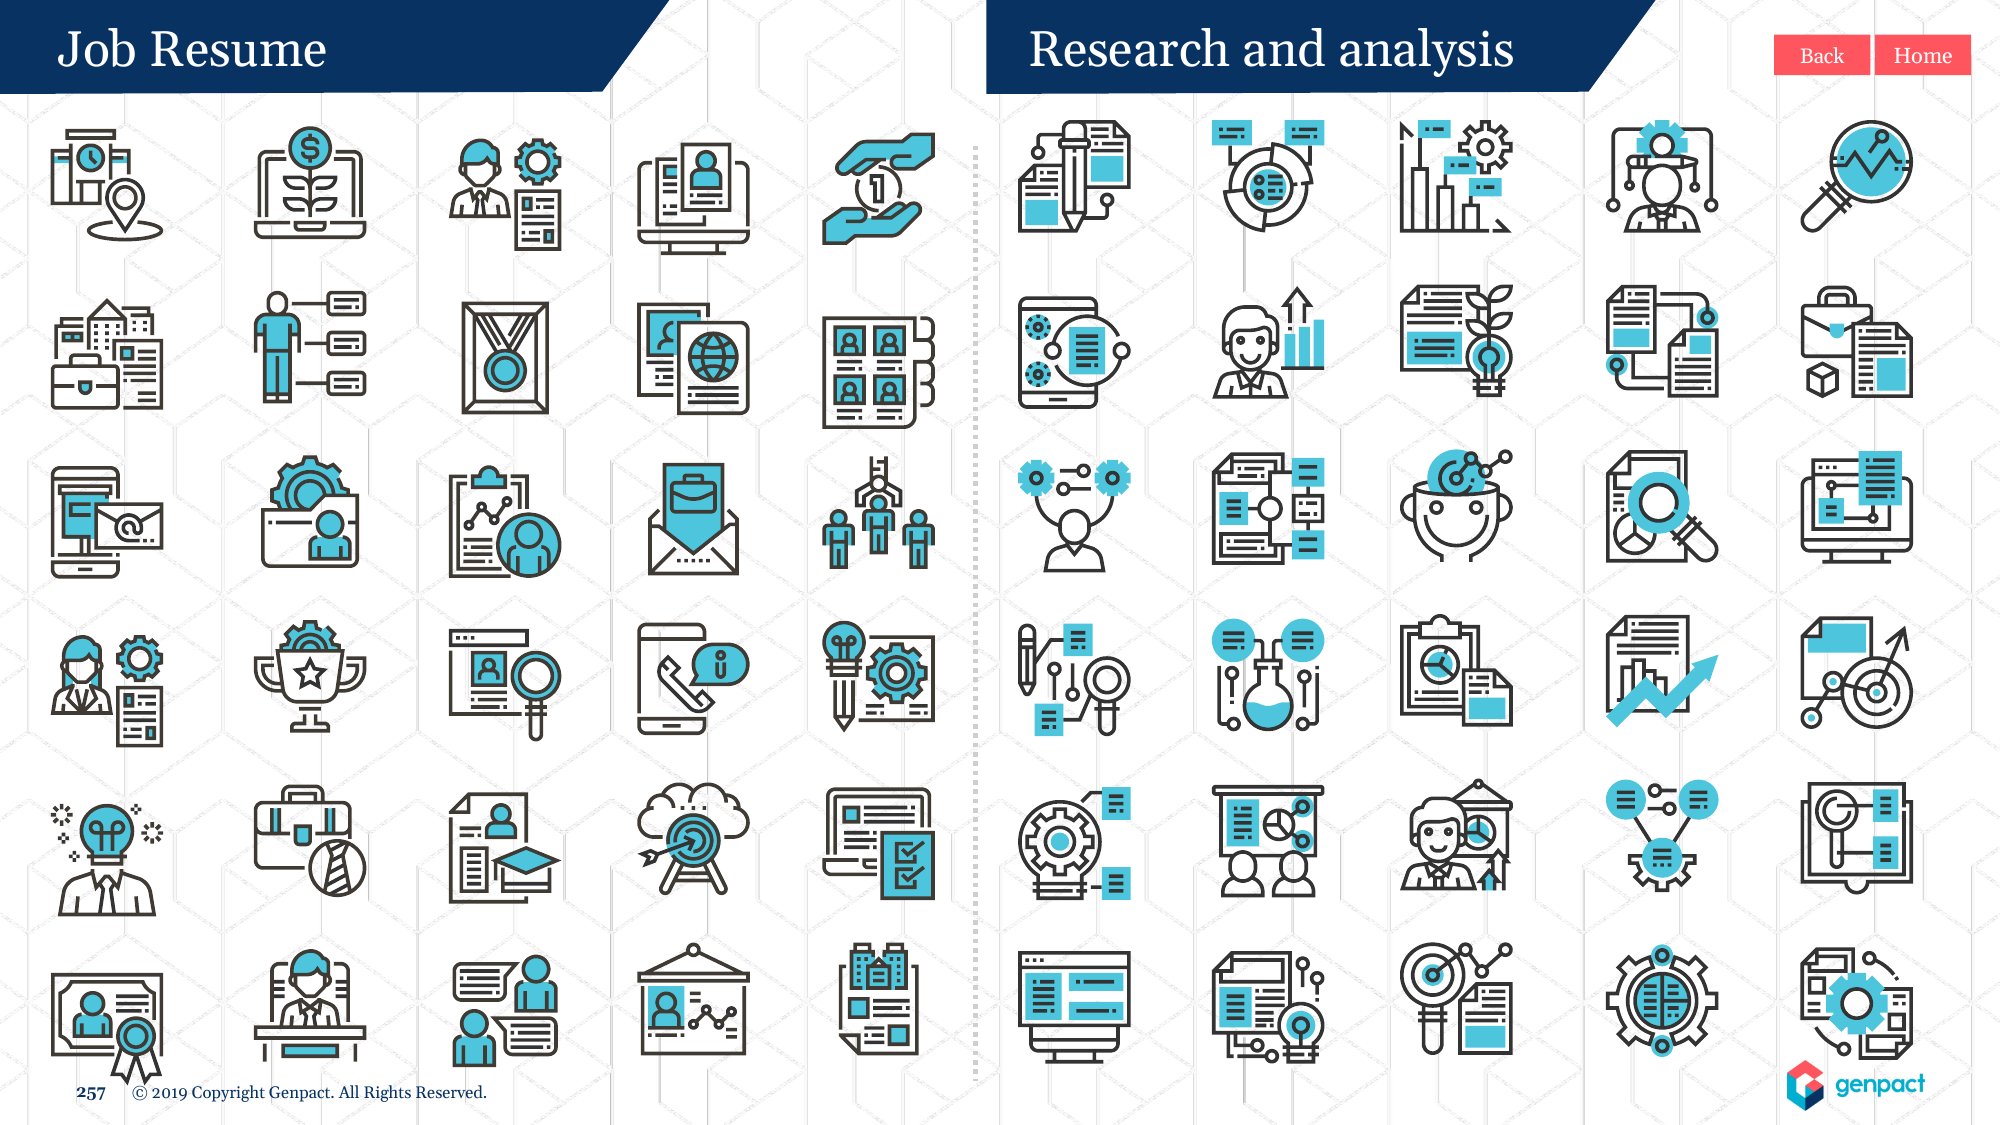

Job Resume
 Research and analysis
Back
Home